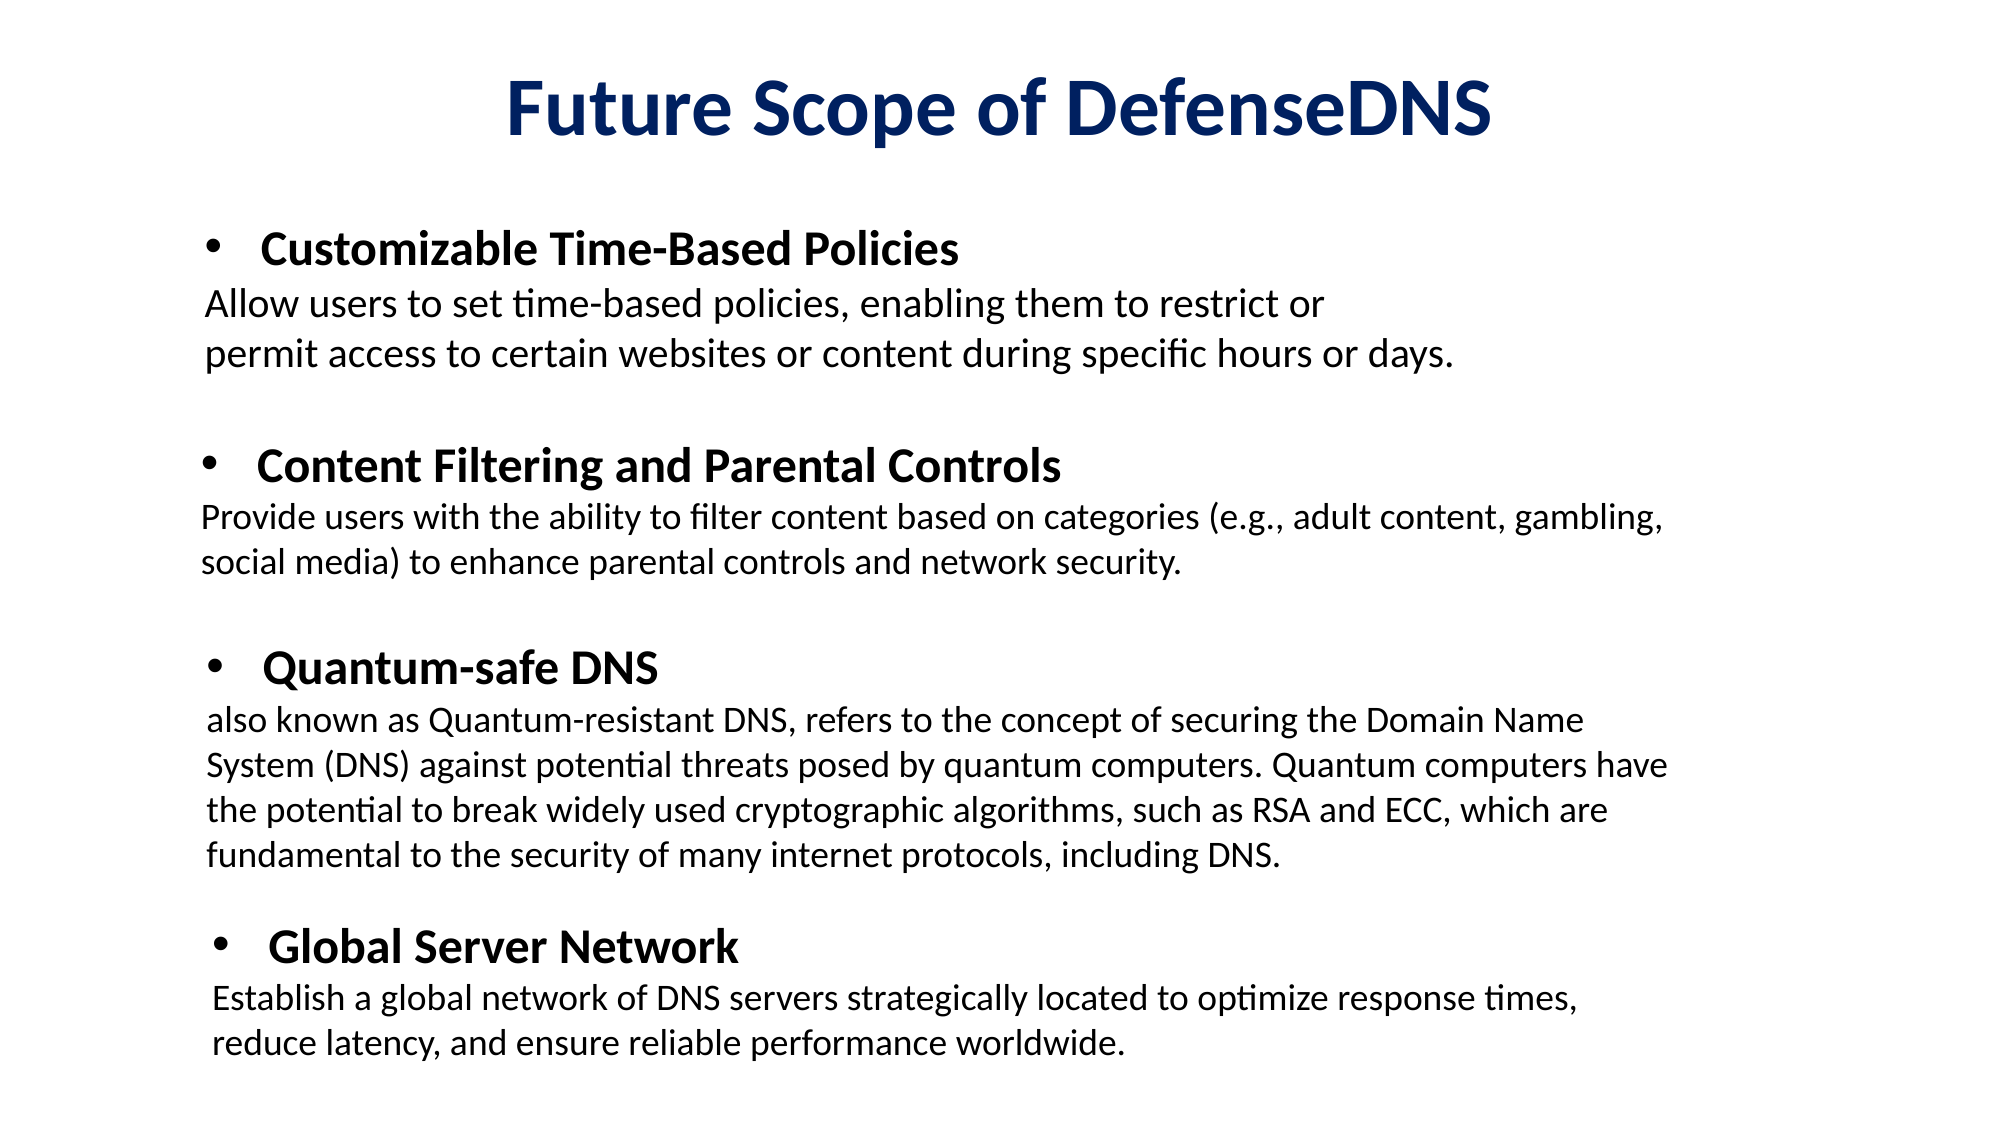

Future Scope of DefenseDNS
Customizable Time-Based Policies
Allow users to set time-based policies, enabling them to restrict or
permit access to certain websites or content during specific hours or days.

Content Filtering and Parental Controls
Provide users with the ability to filter content based on categories (e.g., adult content, gambling, social media) to enhance parental controls and network security.
Quantum-safe DNS
also known as Quantum-resistant DNS, refers to the concept of securing the Domain Name System (DNS) against potential threats posed by quantum computers. Quantum computers have the potential to break widely used cryptographic algorithms, such as RSA and ECC, which are fundamental to the security of many internet protocols, including DNS.

Global Server Network
Establish a global network of DNS servers strategically located to optimize response times, reduce latency, and ensure reliable performance worldwide.